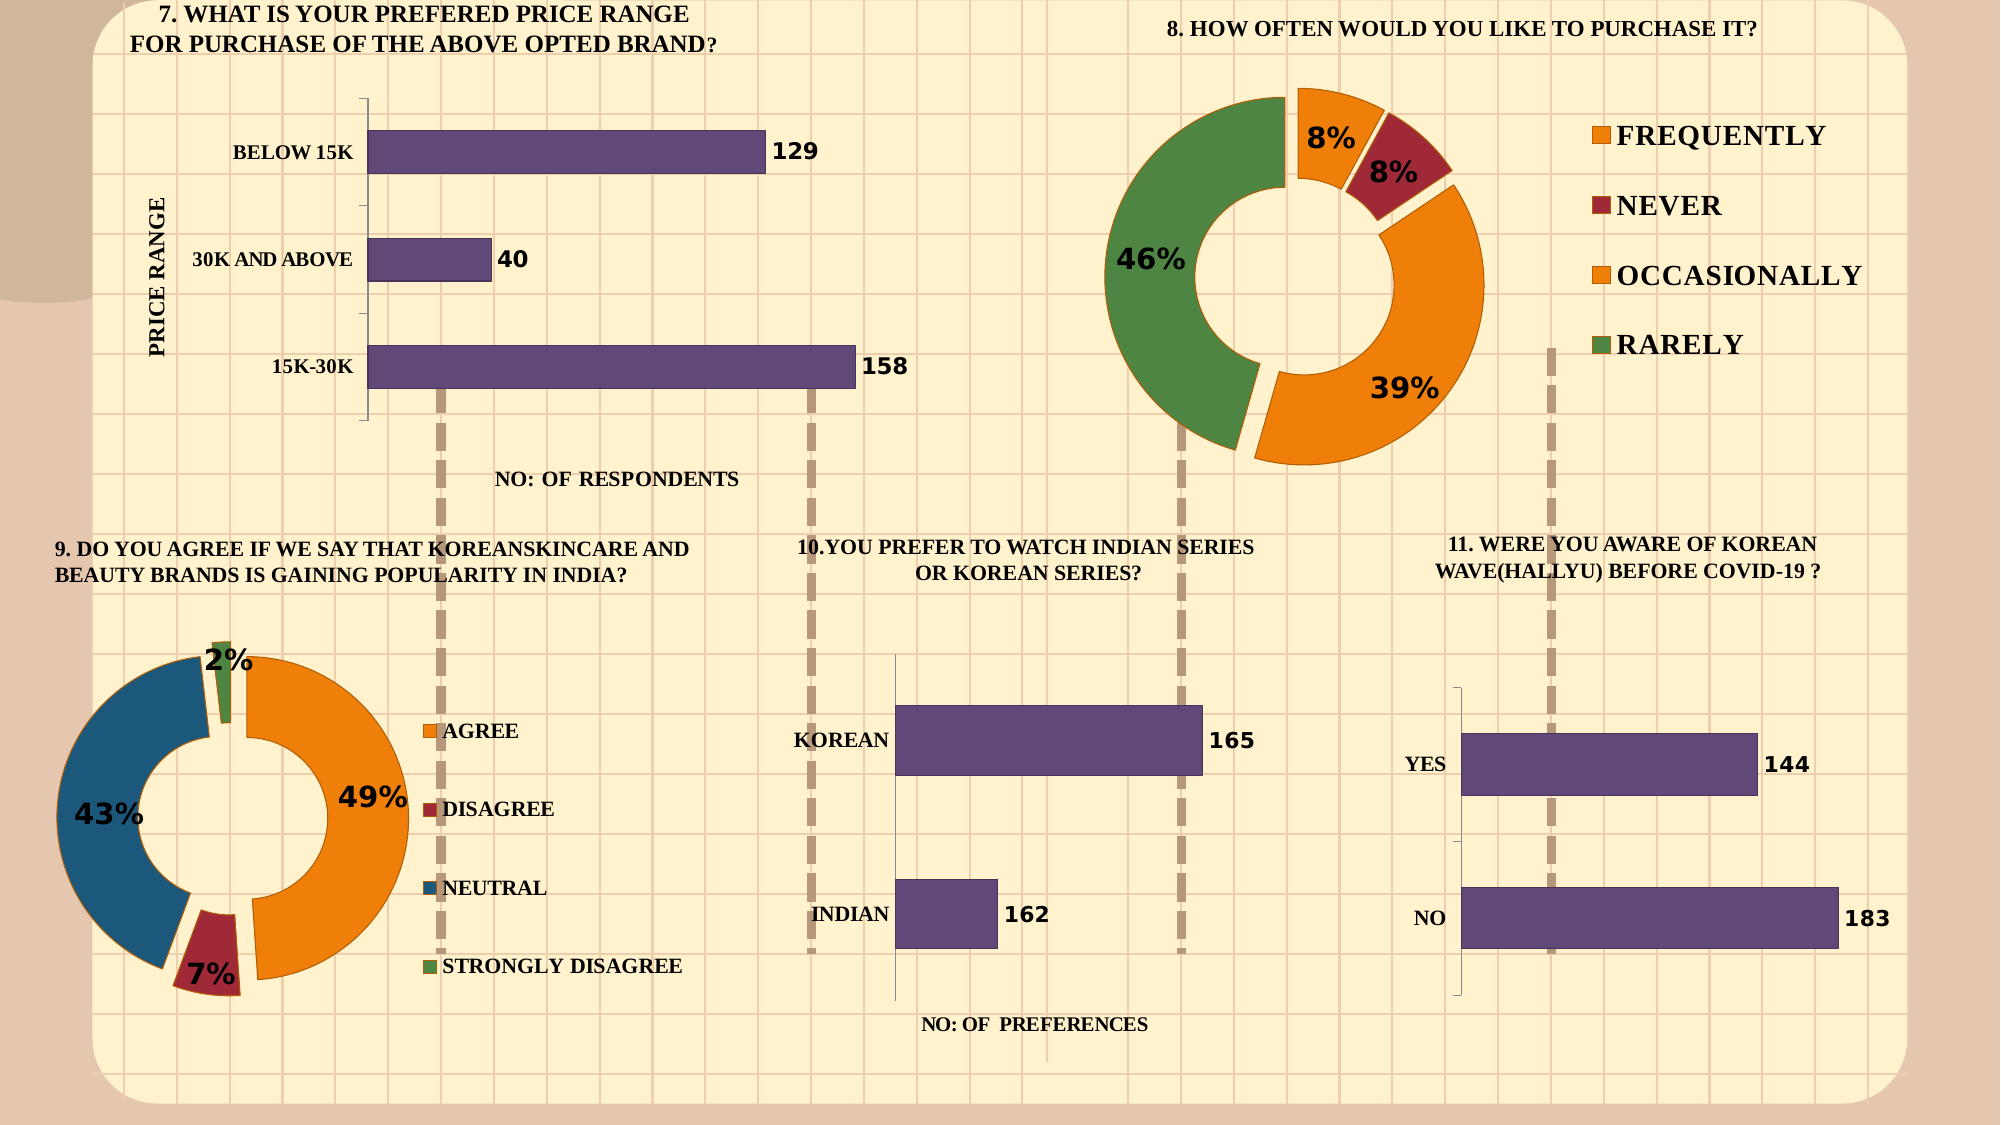

7. WHAT IS YOUR PREFERED PRICE RANGE
 FOR PURCHASE OF THE ABOVE OPTED BRAND?

### Chart

| Category | Count of 7. WHAT IS YOUR PREFERED PRICE RANGE FOR PURCHASE OF THE ABOVE OPTED BRAND? |
|---|---|
| 15K-30K | 158.0 |
| 30K AND ABOVE | 40.0 |
| BELOW 15K | 129.0 |

### Chart

| Category | Count of 8. HOW OFTEN WOULD YOU LIKE TO PURCHASE IT? |
|---|---|
| FREQUENTLY | 26.0 |
| NEVER | 25.0 |
| OCCASIONALLY | 127.0 |
| RARELY | 149.0 |
 8. HOW OFTEN WOULD YOU LIKE TO PURCHASE IT?
PRICE RANGE
 11. WERE YOU AWARE OF KOREAN WAVE(HALLYU) BEFORE COVID-19 ?

### Chart

| Category | Count of 9. DO YOU AGREE IF WE SAY THAT KOREAN SKINCARE AND BEAUTY BRANDS IS GAINING POPULARITY IN INDIA? |
|---|---|
| AGREE | 160.0 |
| DISAGREE | 22.0 |
| NEUTRAL | 139.0 |
| STRONGLY DISAGREE | 6.0 |

### Chart:

| Category | Count of 10.YOU PREFER TO WATCH INDIAN SERIES OR KOREAN SERIES? |
|---|---|
| INDIAN | 162.0 |
| KOREAN | 165.0 |

### Chart

| Category | Count of 11. WERE YOU AWARE OF KOREAN WAVE(HALLYU) BEFORE COVID-19 ? |
|---|---|
| NO | 183.0 |
| YES | 144.0 |
10.YOU PREFER TO WATCH INDIAN SERIES
 OR KOREAN SERIES?
9. DO YOU AGREE IF WE SAY THAT KOREANSKINCARE AND BEAUTY BRANDS IS GAINING POPULARITY IN INDIA?
8